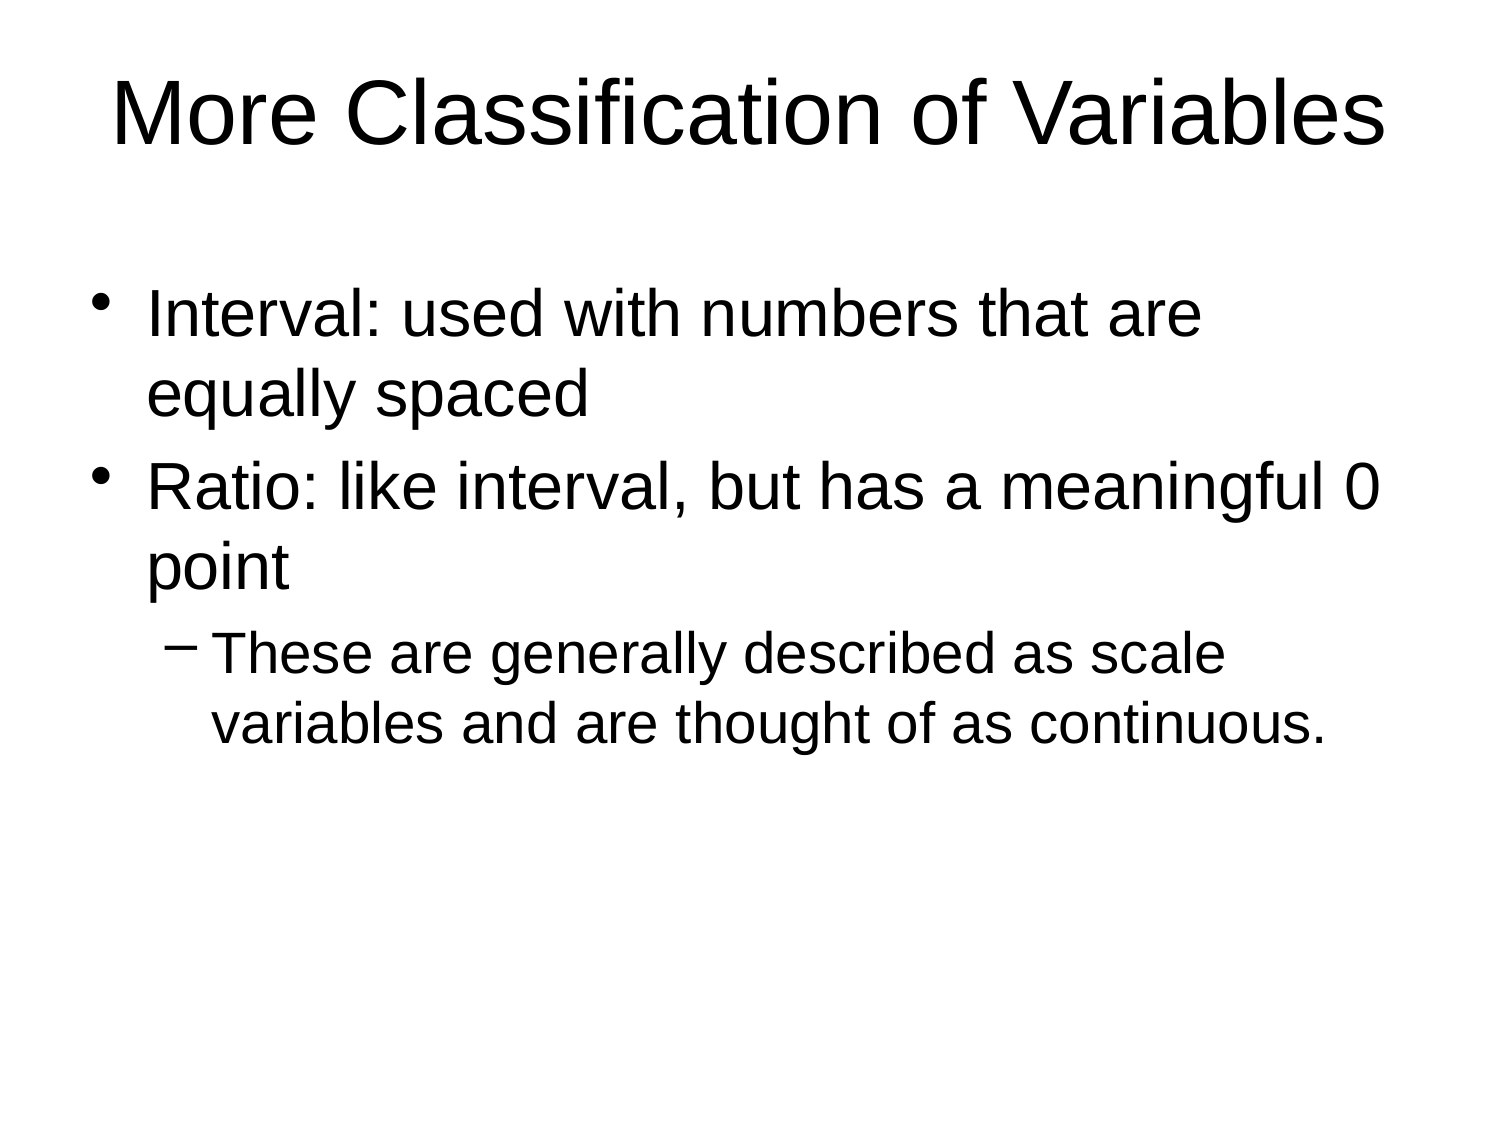

# More Classification of Variables
Interval: used with numbers that are equally spaced
Ratio: like interval, but has a meaningful 0 point
These are generally described as scale variables and are thought of as continuous.